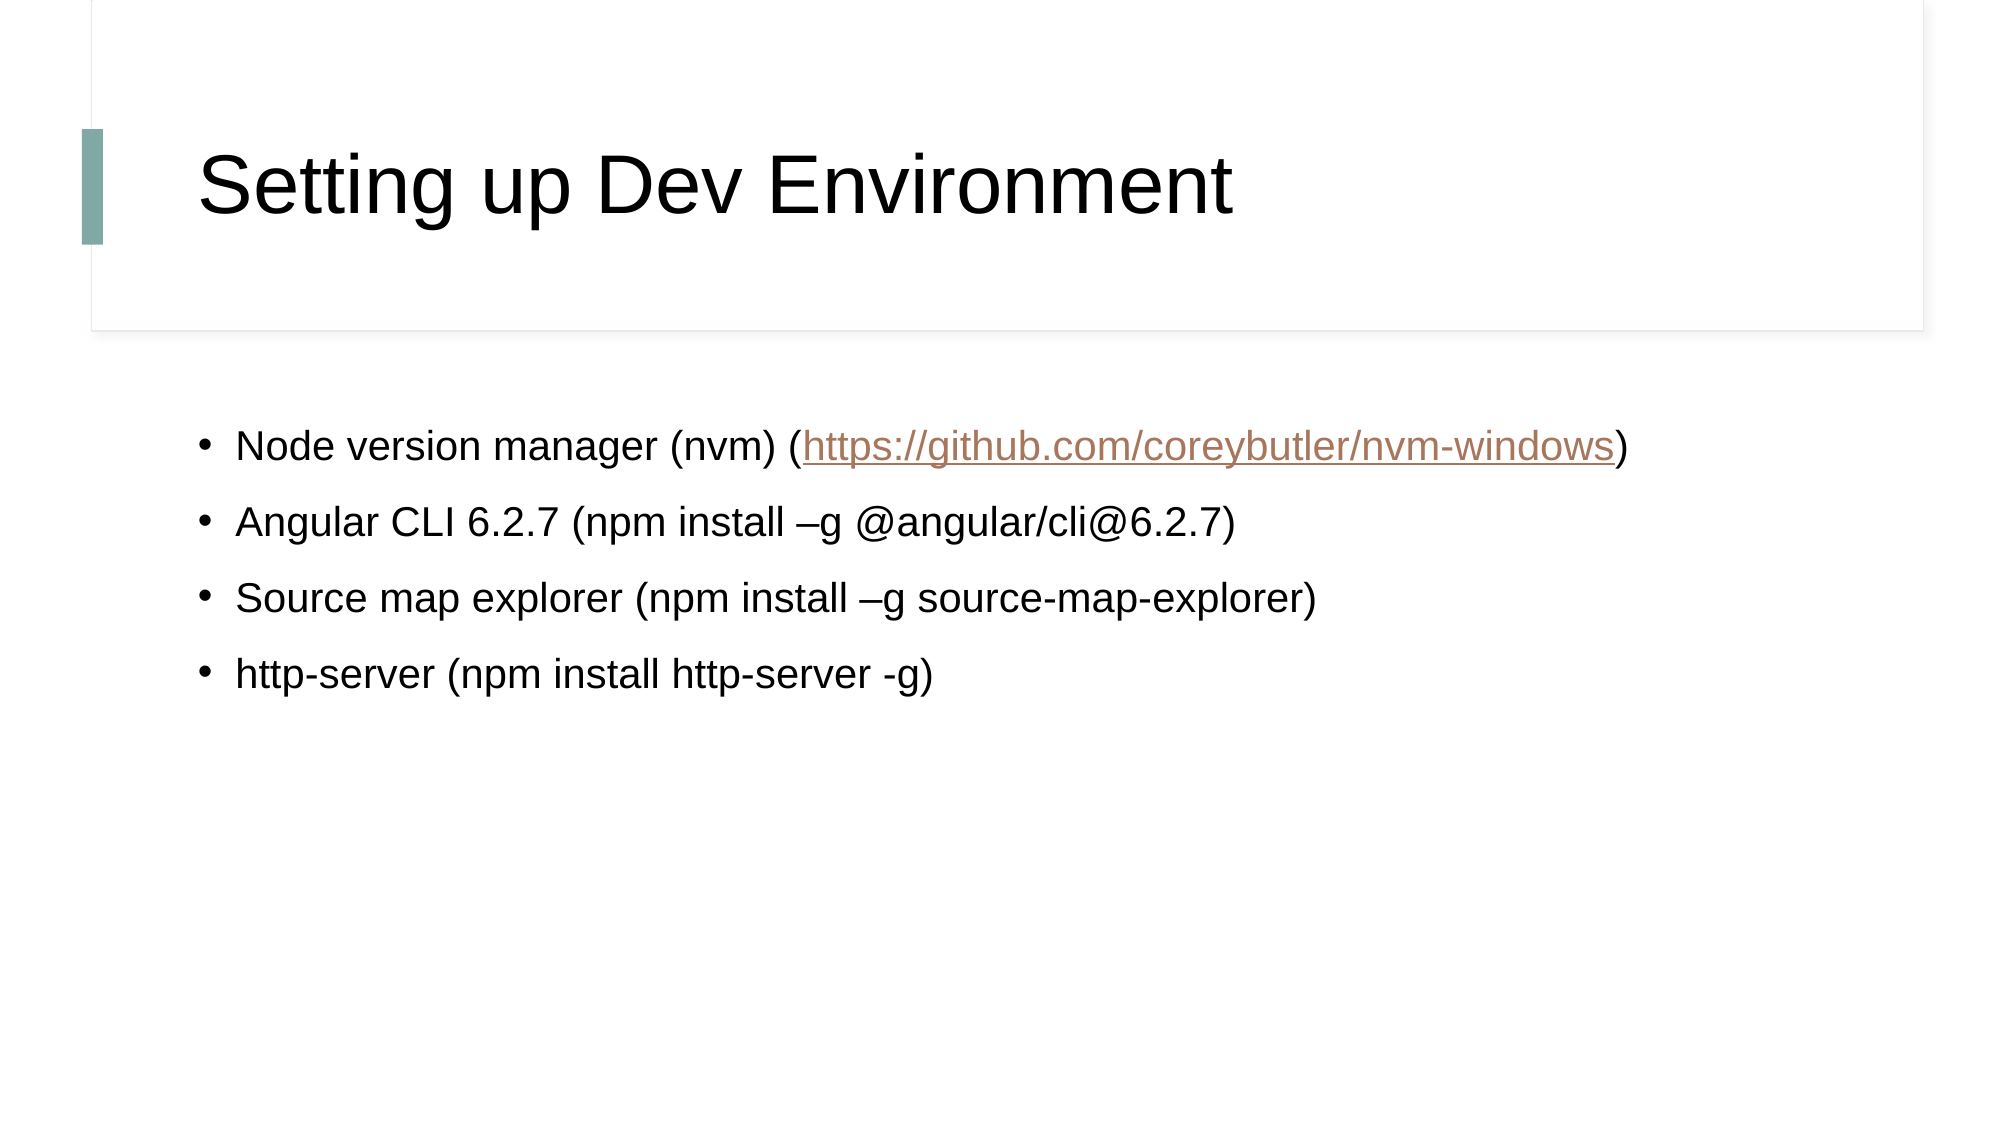

# Setting up Dev Environment
Node version manager (nvm) (https://github.com/coreybutler/nvm-windows)
Angular CLI 6.2.7 (npm install –g @angular/cli@6.2.7)
Source map explorer (npm install –g source-map-explorer)
http-server (npm install http-server -g)